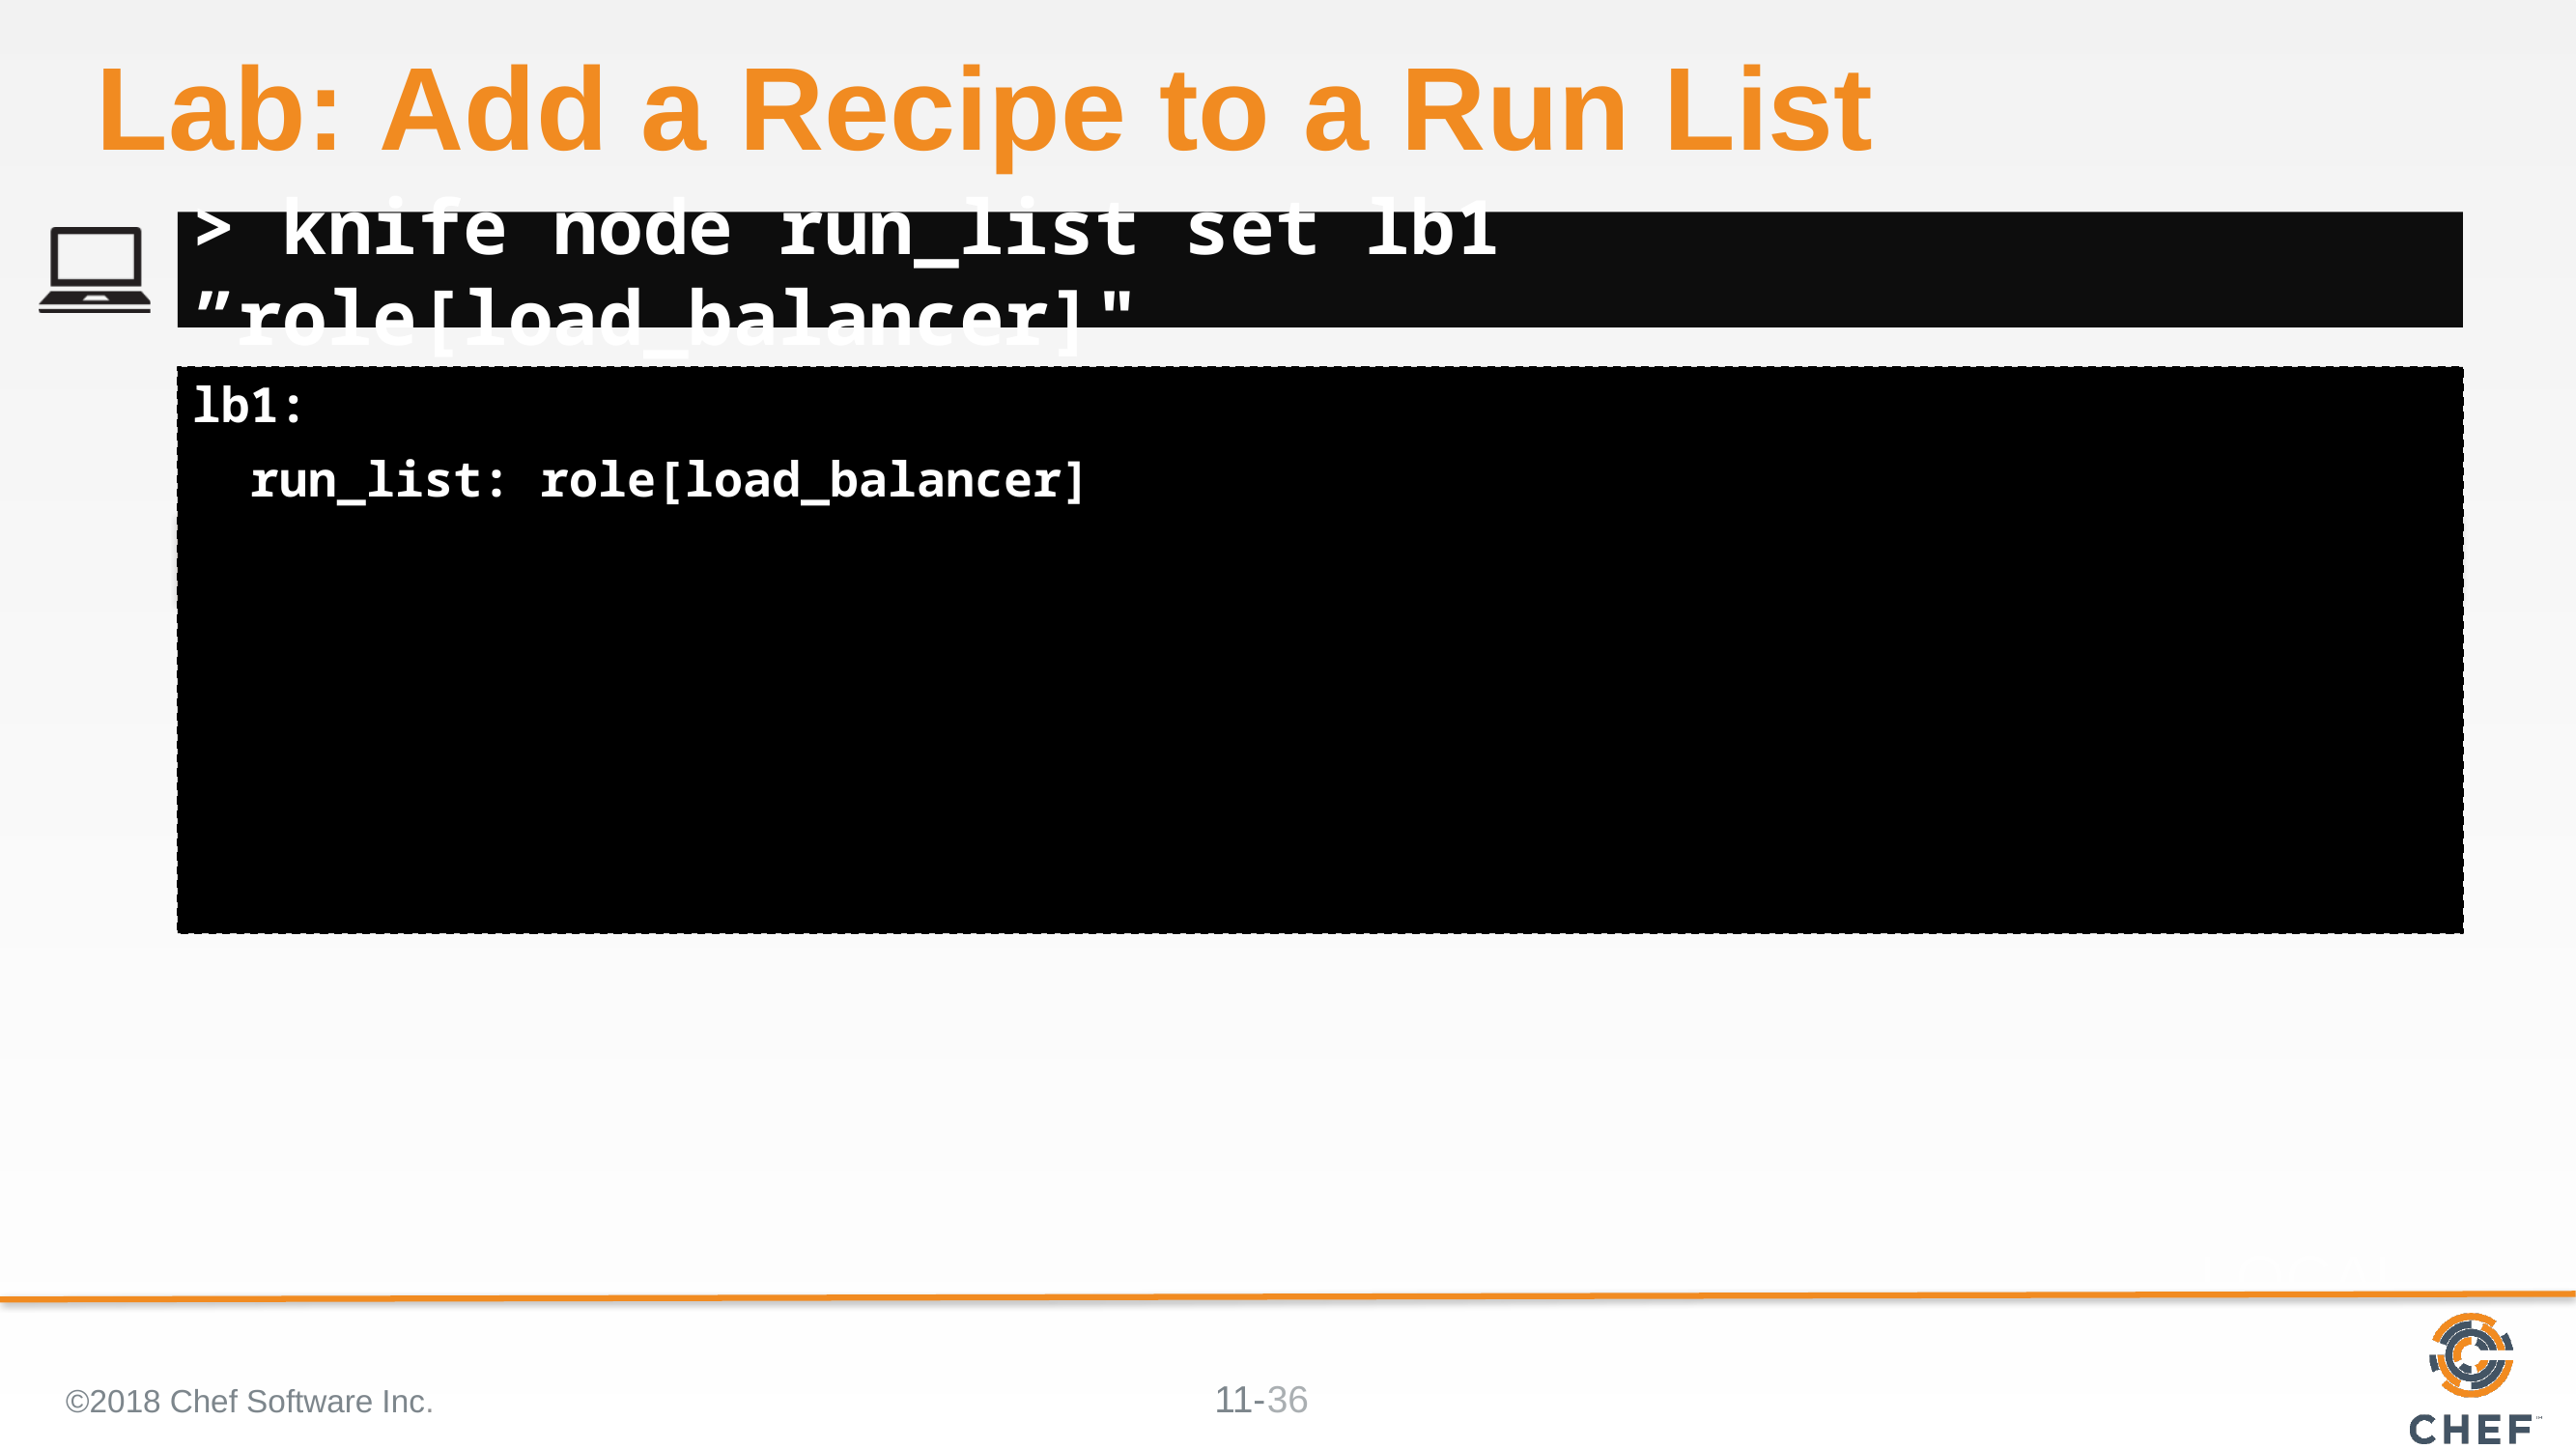

# Lab: Add a Recipe to a Run List
> knife node run_list set lb1 ”role[load_balancer]"
lb1:
  run_list: role[load_balancer]
©2018 Chef Software Inc.
36